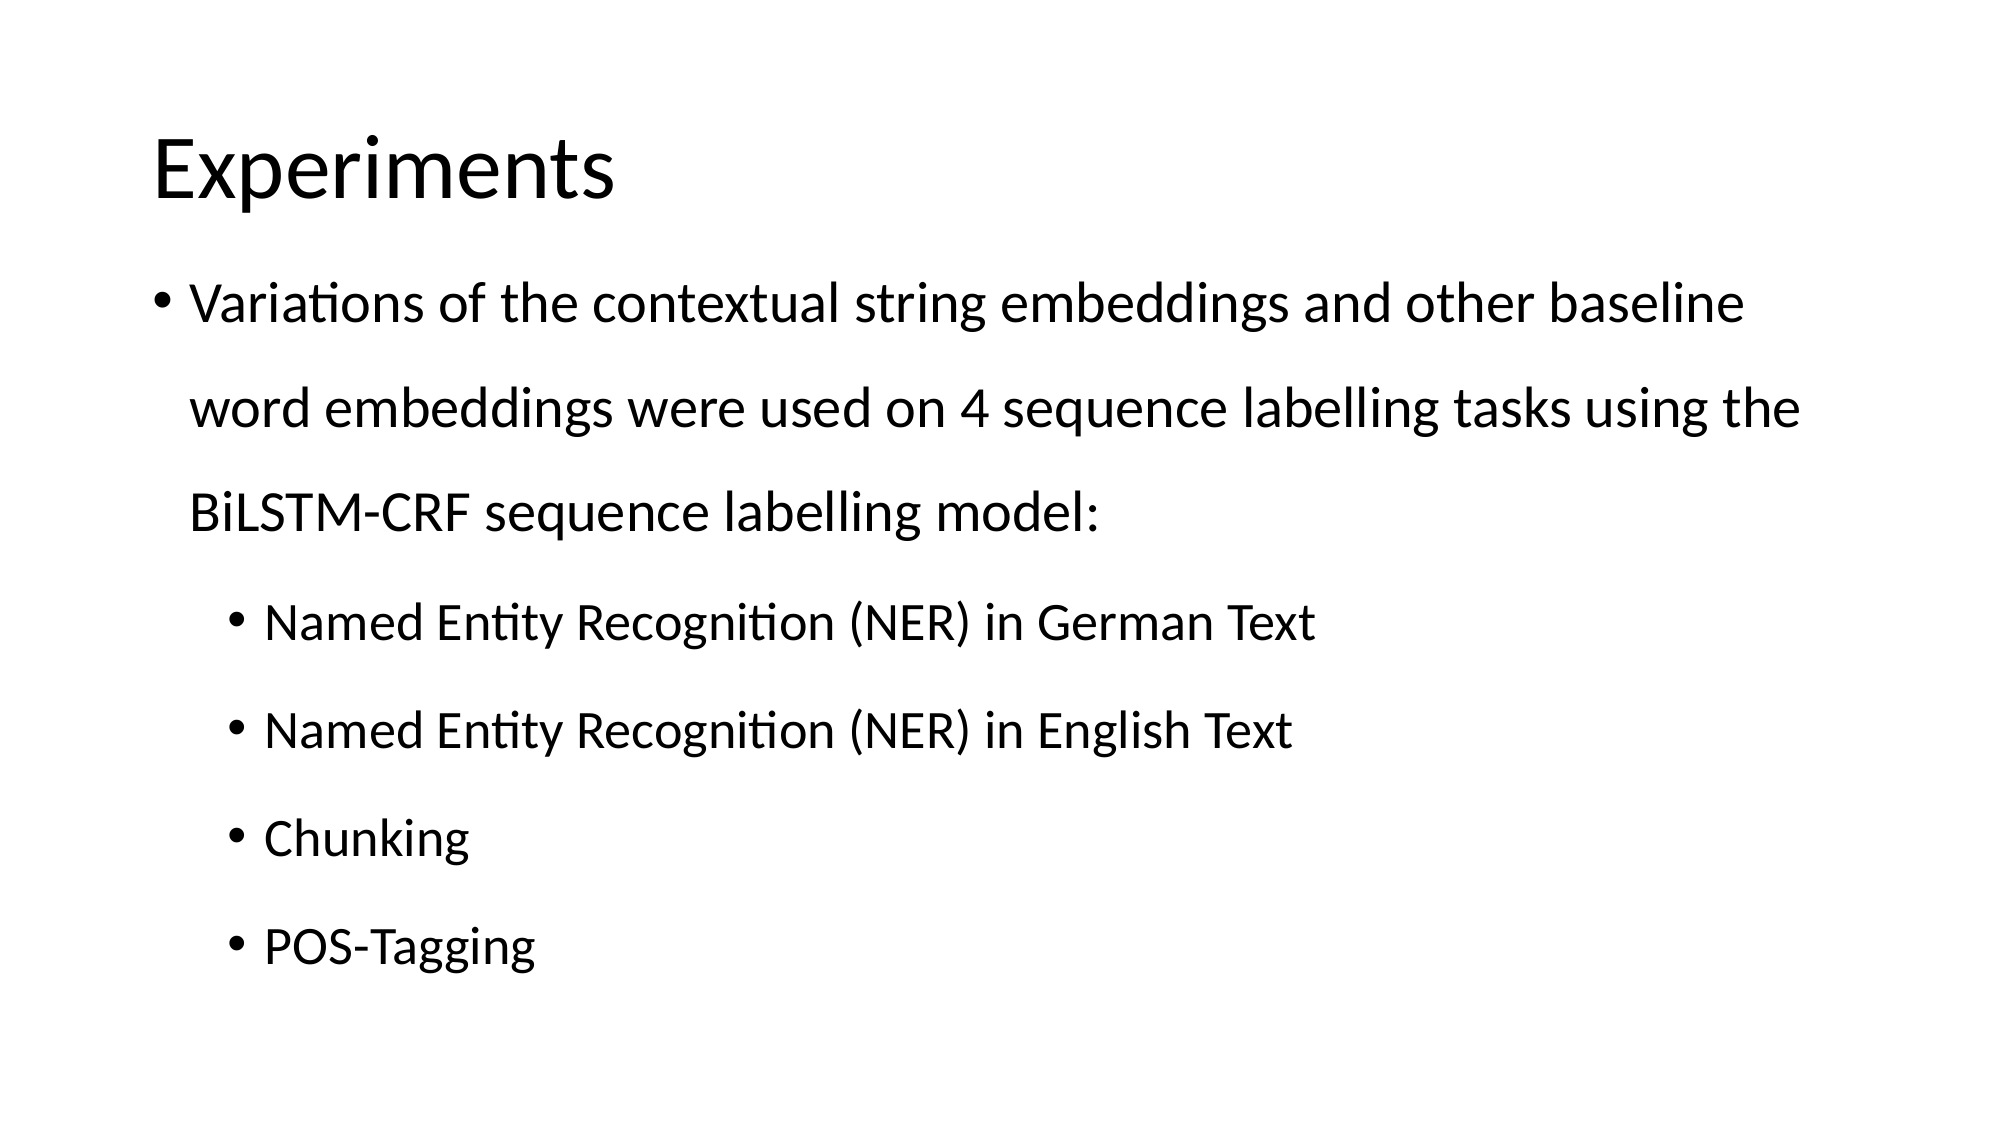

# Experiments
Variations of the contextual string embeddings and other baseline word embeddings were used on 4 sequence labelling tasks using the BiLSTM-CRF sequence labelling model:
Named Entity Recognition (NER) in German Text
Named Entity Recognition (NER) in English Text
Chunking
POS-Tagging